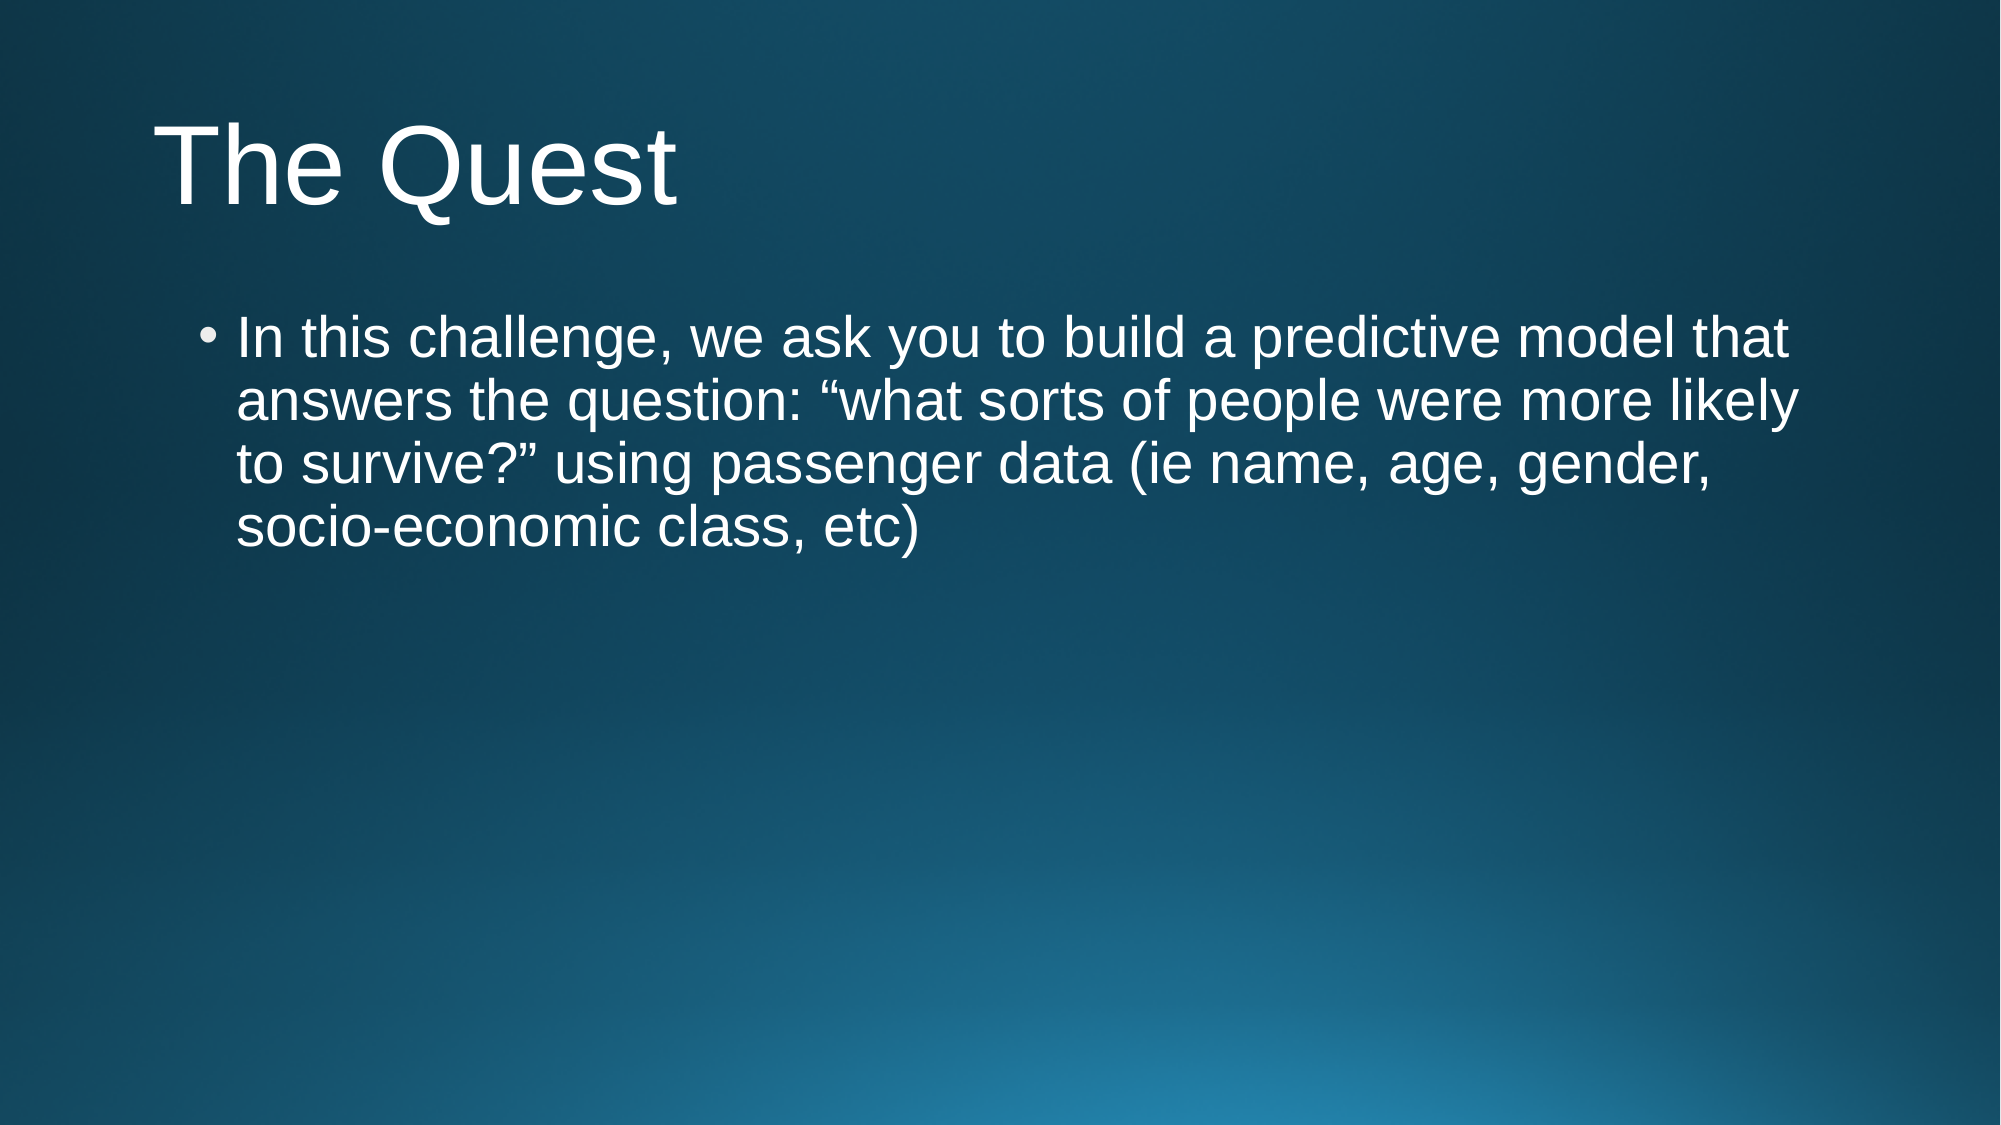

# The Quest
In this challenge, we ask you to build a predictive model that answers the question: “what sorts of people were more likely to survive?” using passenger data (ie name, age, gender, socio-economic class, etc)